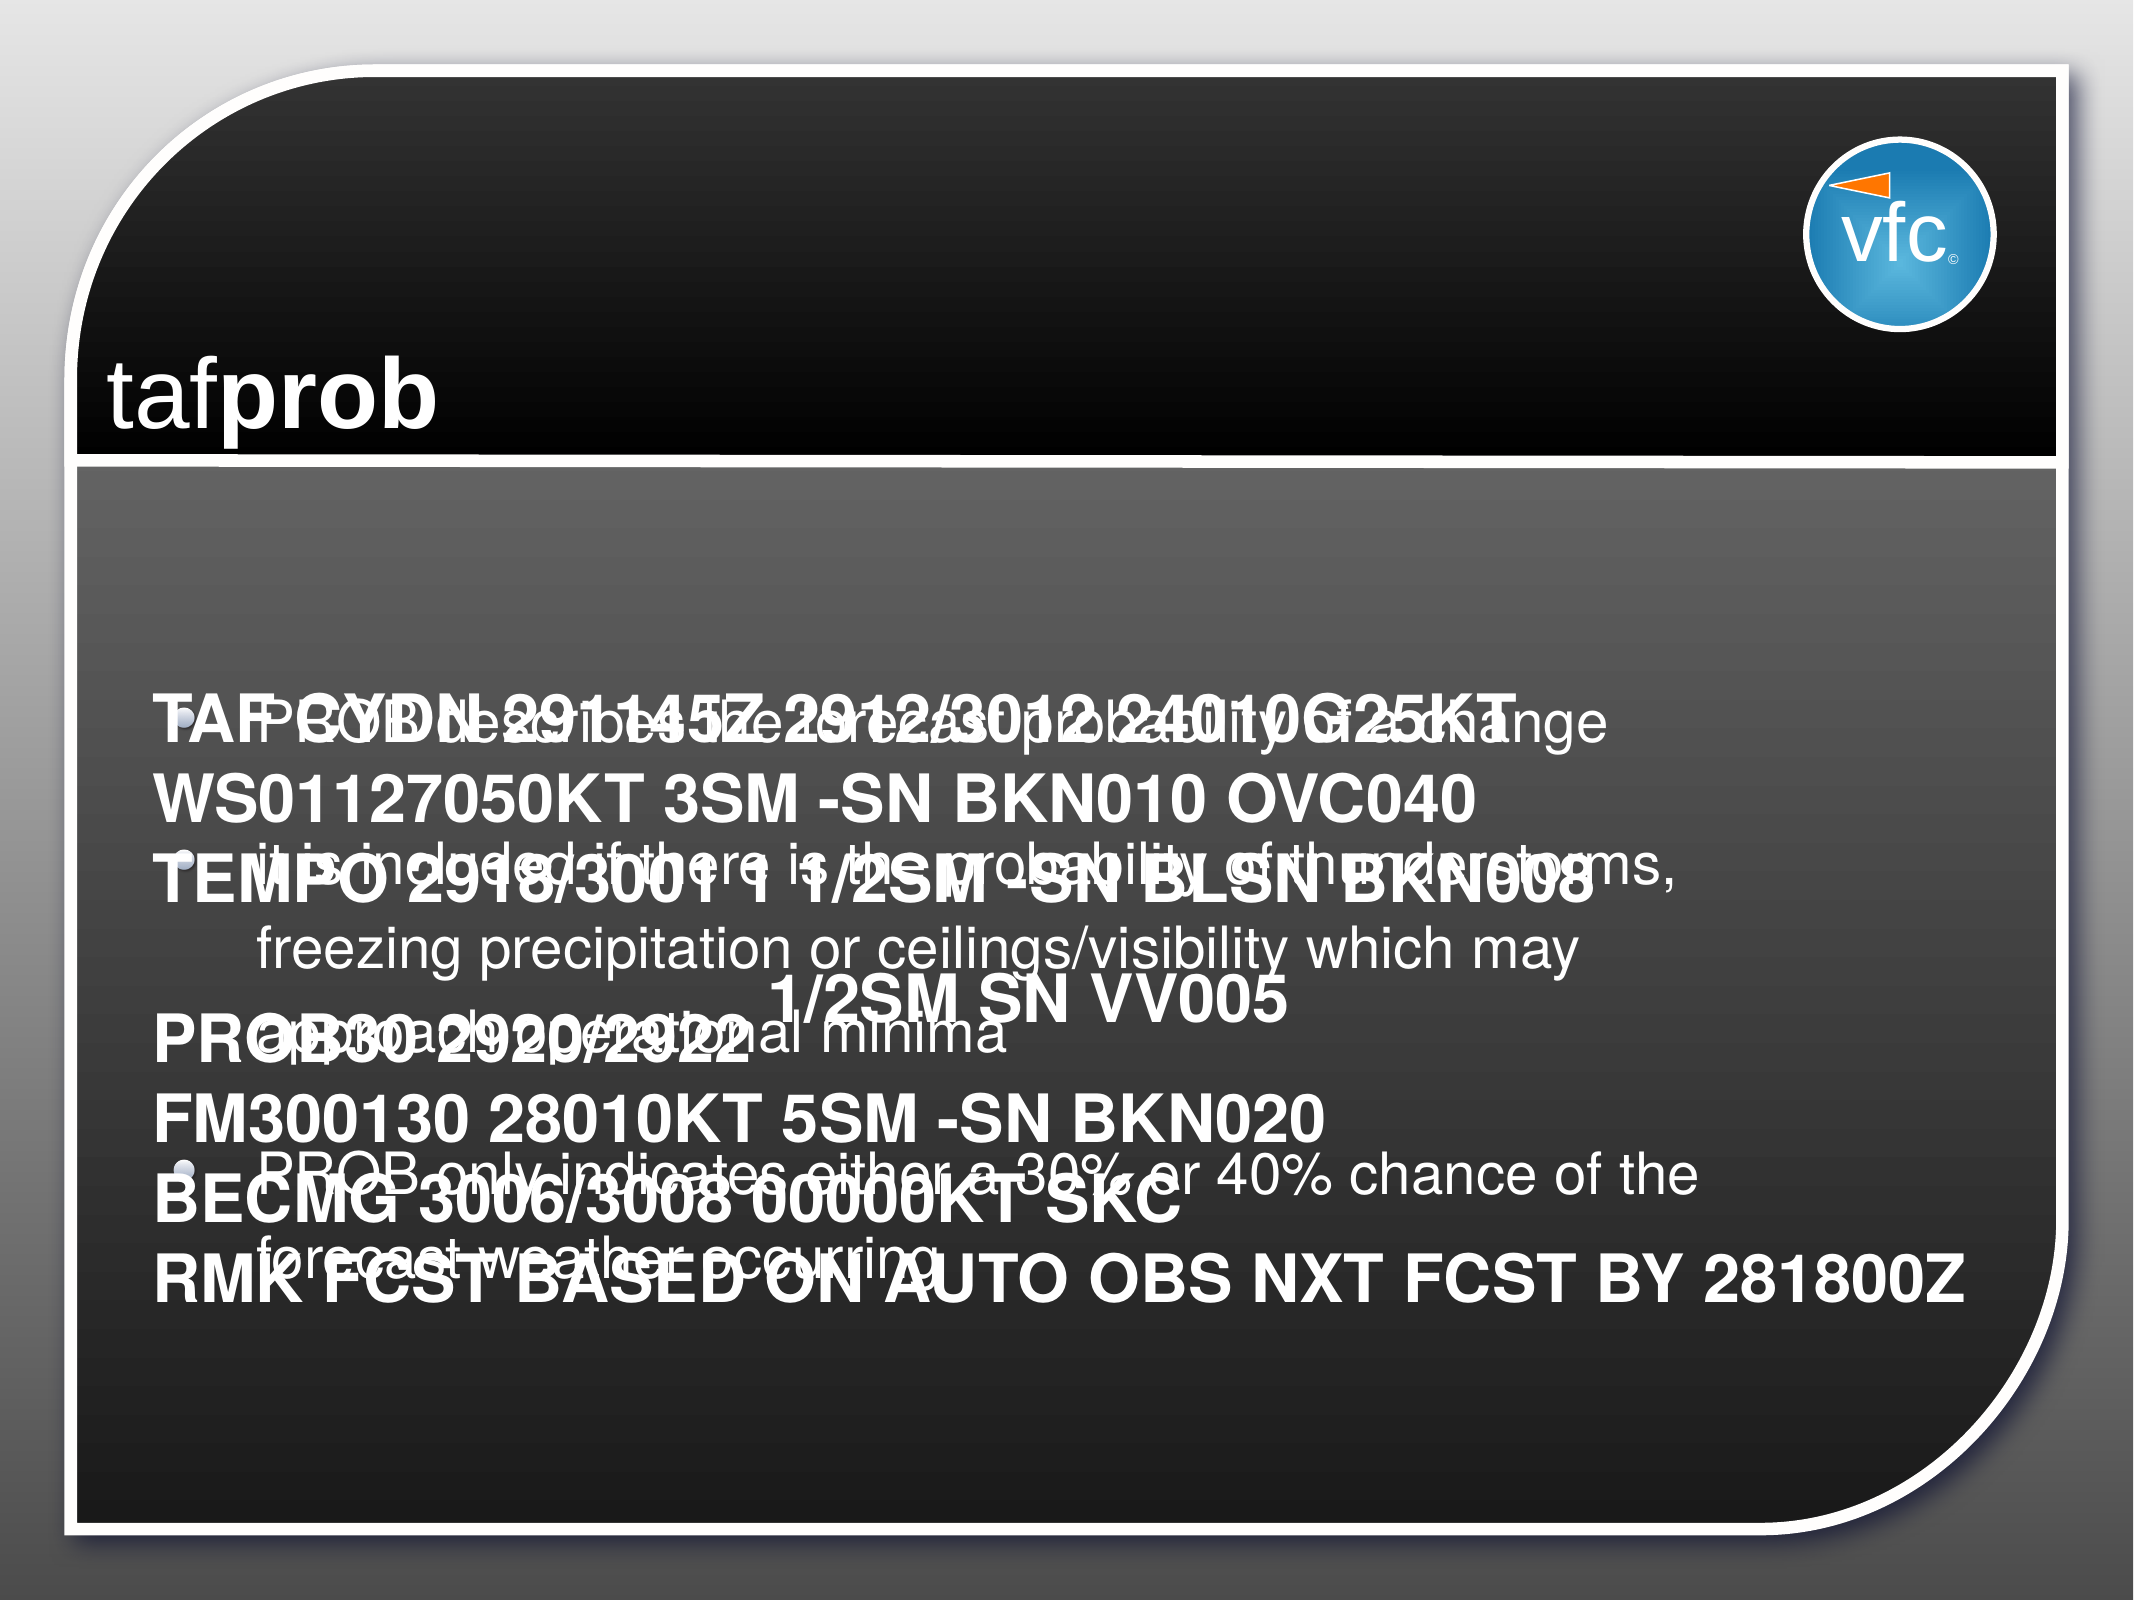

vfc©

# tafprob
PROB describes the forecast probability of a change
it is included if there is the probability of thunderstorms, freezing precipitation or ceilings/visibility which may approach operational minima
PROB only indicates either a 30% or 40% chance of the forecast weather occurring

TAF CYDN 291145Z 2912/3012 24010G25KT
WS01127050KT 3SM -SN BKN010 OVC040
TEMPO 2918/3001 1 1/2SM -SN BLSN BKN008
PROB30 2920/2922
FM300130 28010KT 5SM -SN BKN020
BECMG 3006/3008 00000KT SKC
RMK FCST BASED ON AUTO OBS NXT FCST BY 281800Z
1/2SM SN VV005